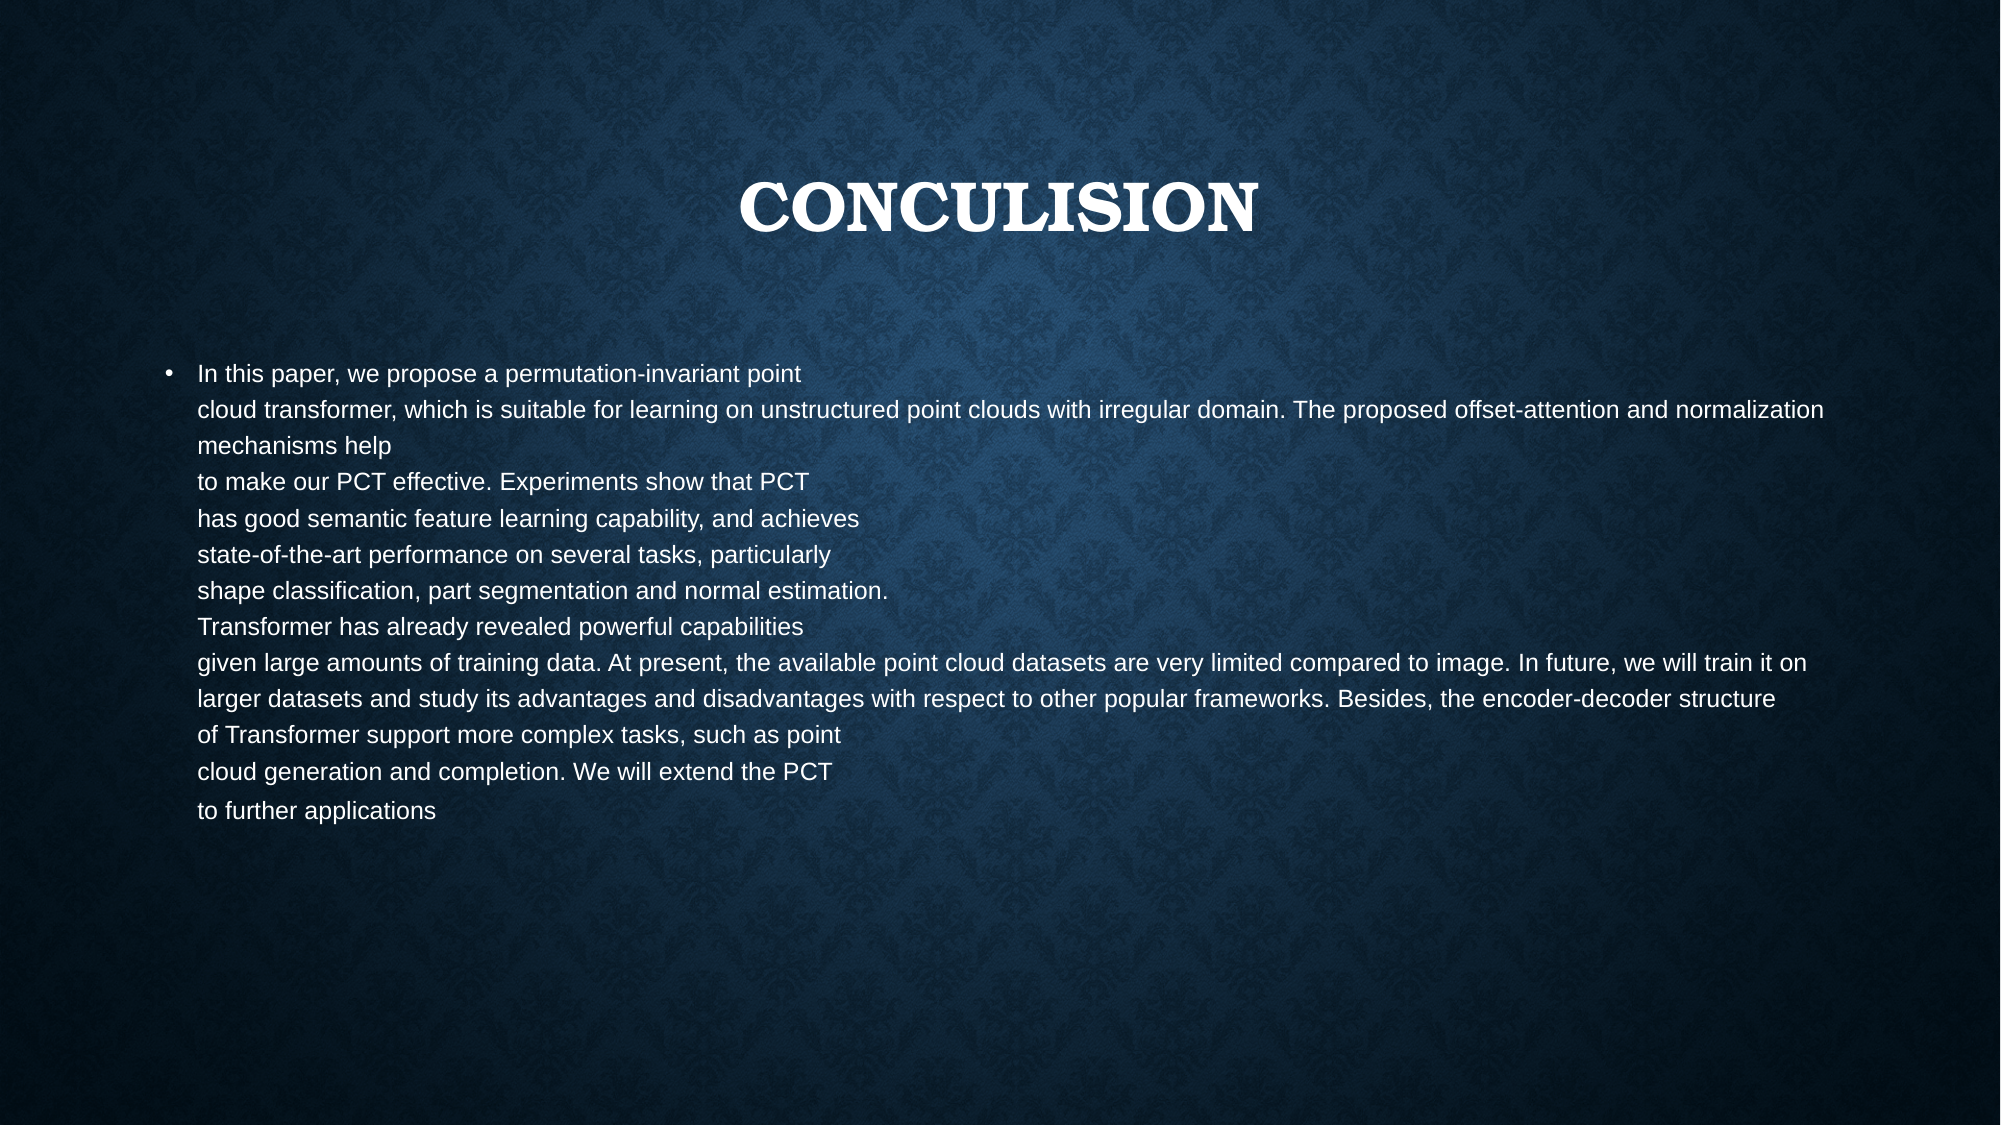

# CONCULISION
In this paper, we propose a permutation-invariant point
cloud transformer, which is suitable for learning on unstructured point clouds with irregular domain. The proposed offset-attention and normalization mechanisms help
to make our PCT effective. Experiments show that PCT
has good semantic feature learning capability, and achieves
state-of-the-art performance on several tasks, particularly
shape classification, part segmentation and normal estimation.
Transformer has already revealed powerful capabilities
given large amounts of training data. At present, the available point cloud datasets are very limited compared to image. In future, we will train it on larger datasets and study its advantages and disadvantages with respect to other popular frameworks. Besides, the encoder-decoder structure
of Transformer support more complex tasks, such as point
cloud generation and completion. We will extend the PCT
to further applications